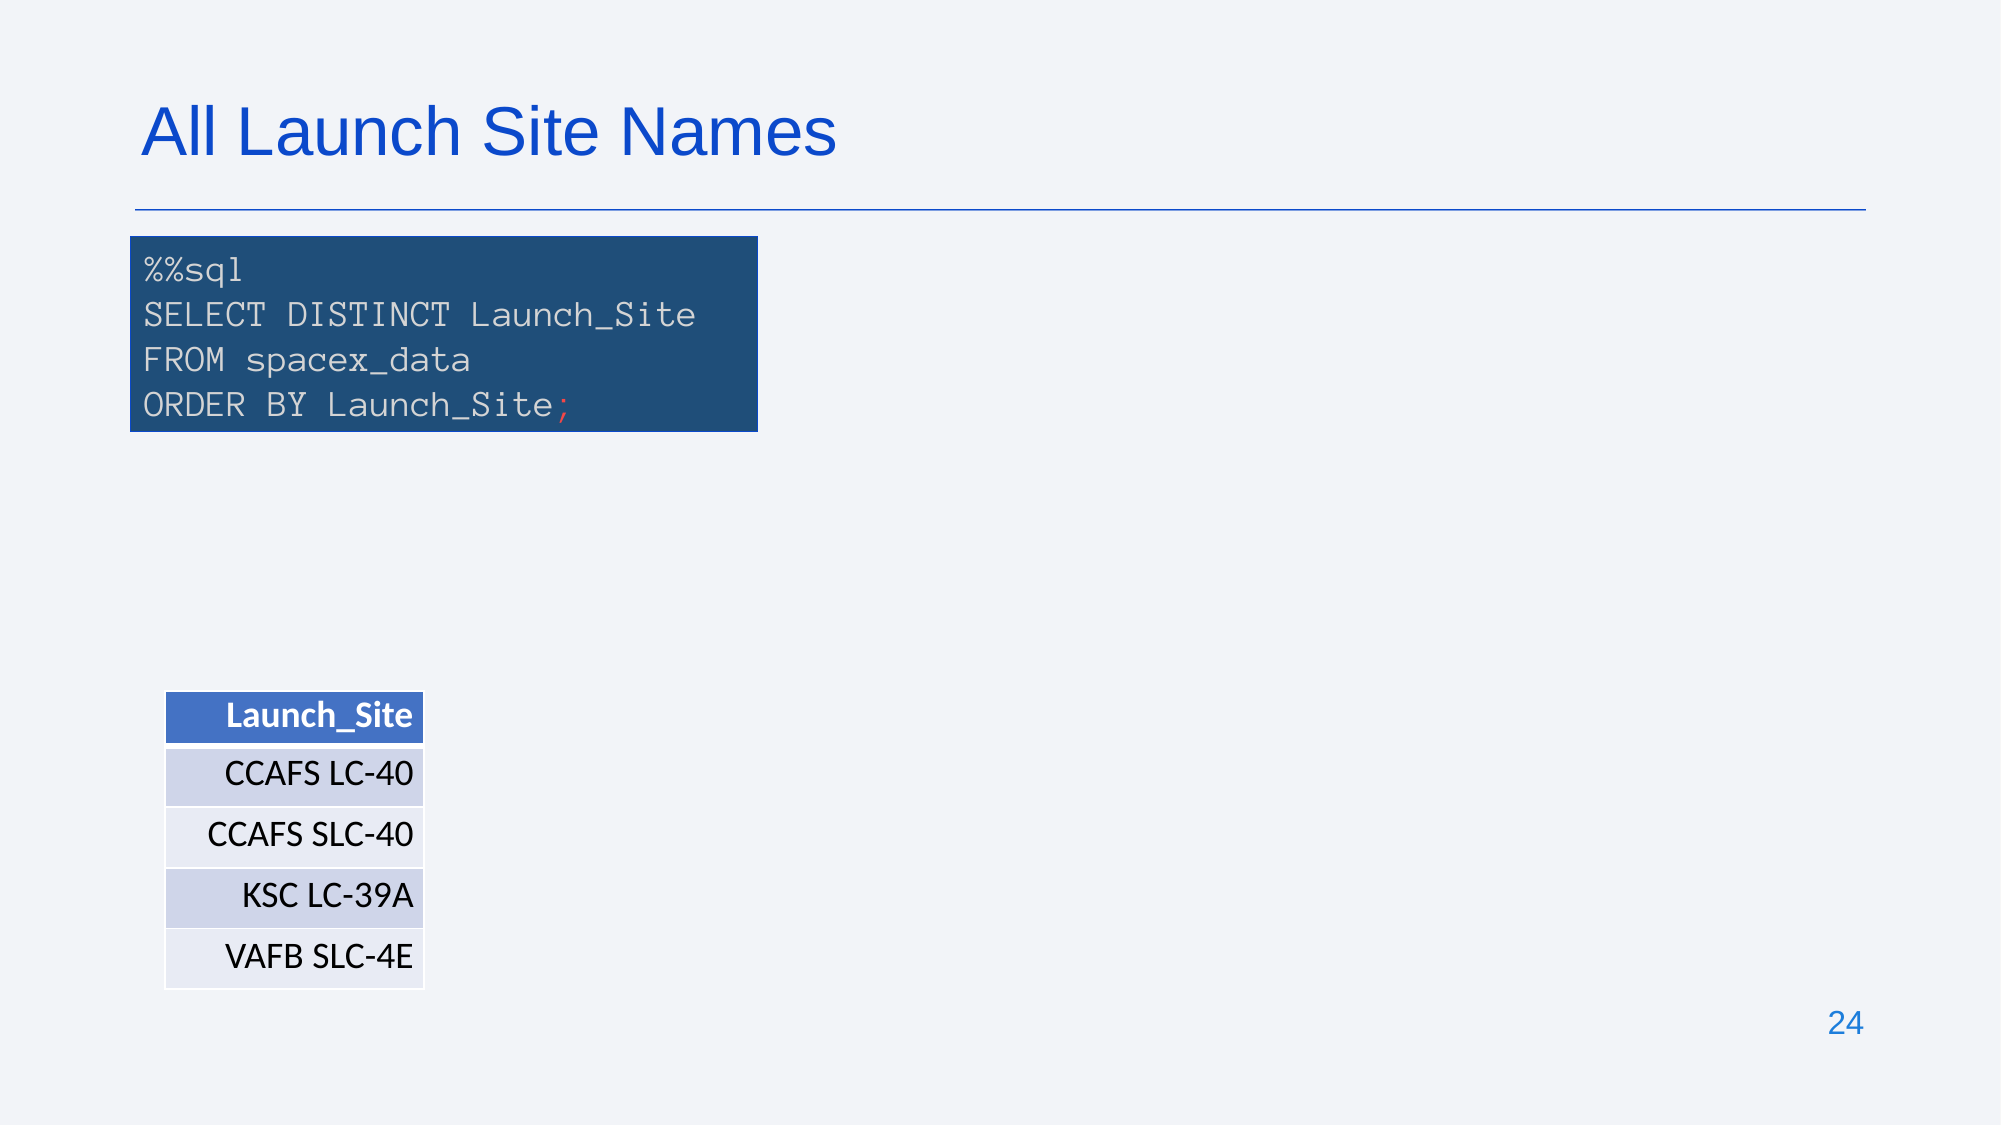

All Launch Site Names
%%sql
SELECT DISTINCT Launch_Site
FROM spacex_data
ORDER BY Launch_Site;
| Launch\_Site |
| --- |
| CCAFS LC-40 |
| CCAFS SLC-40 |
| KSC LC-39A |
| VAFB SLC-4E |
24